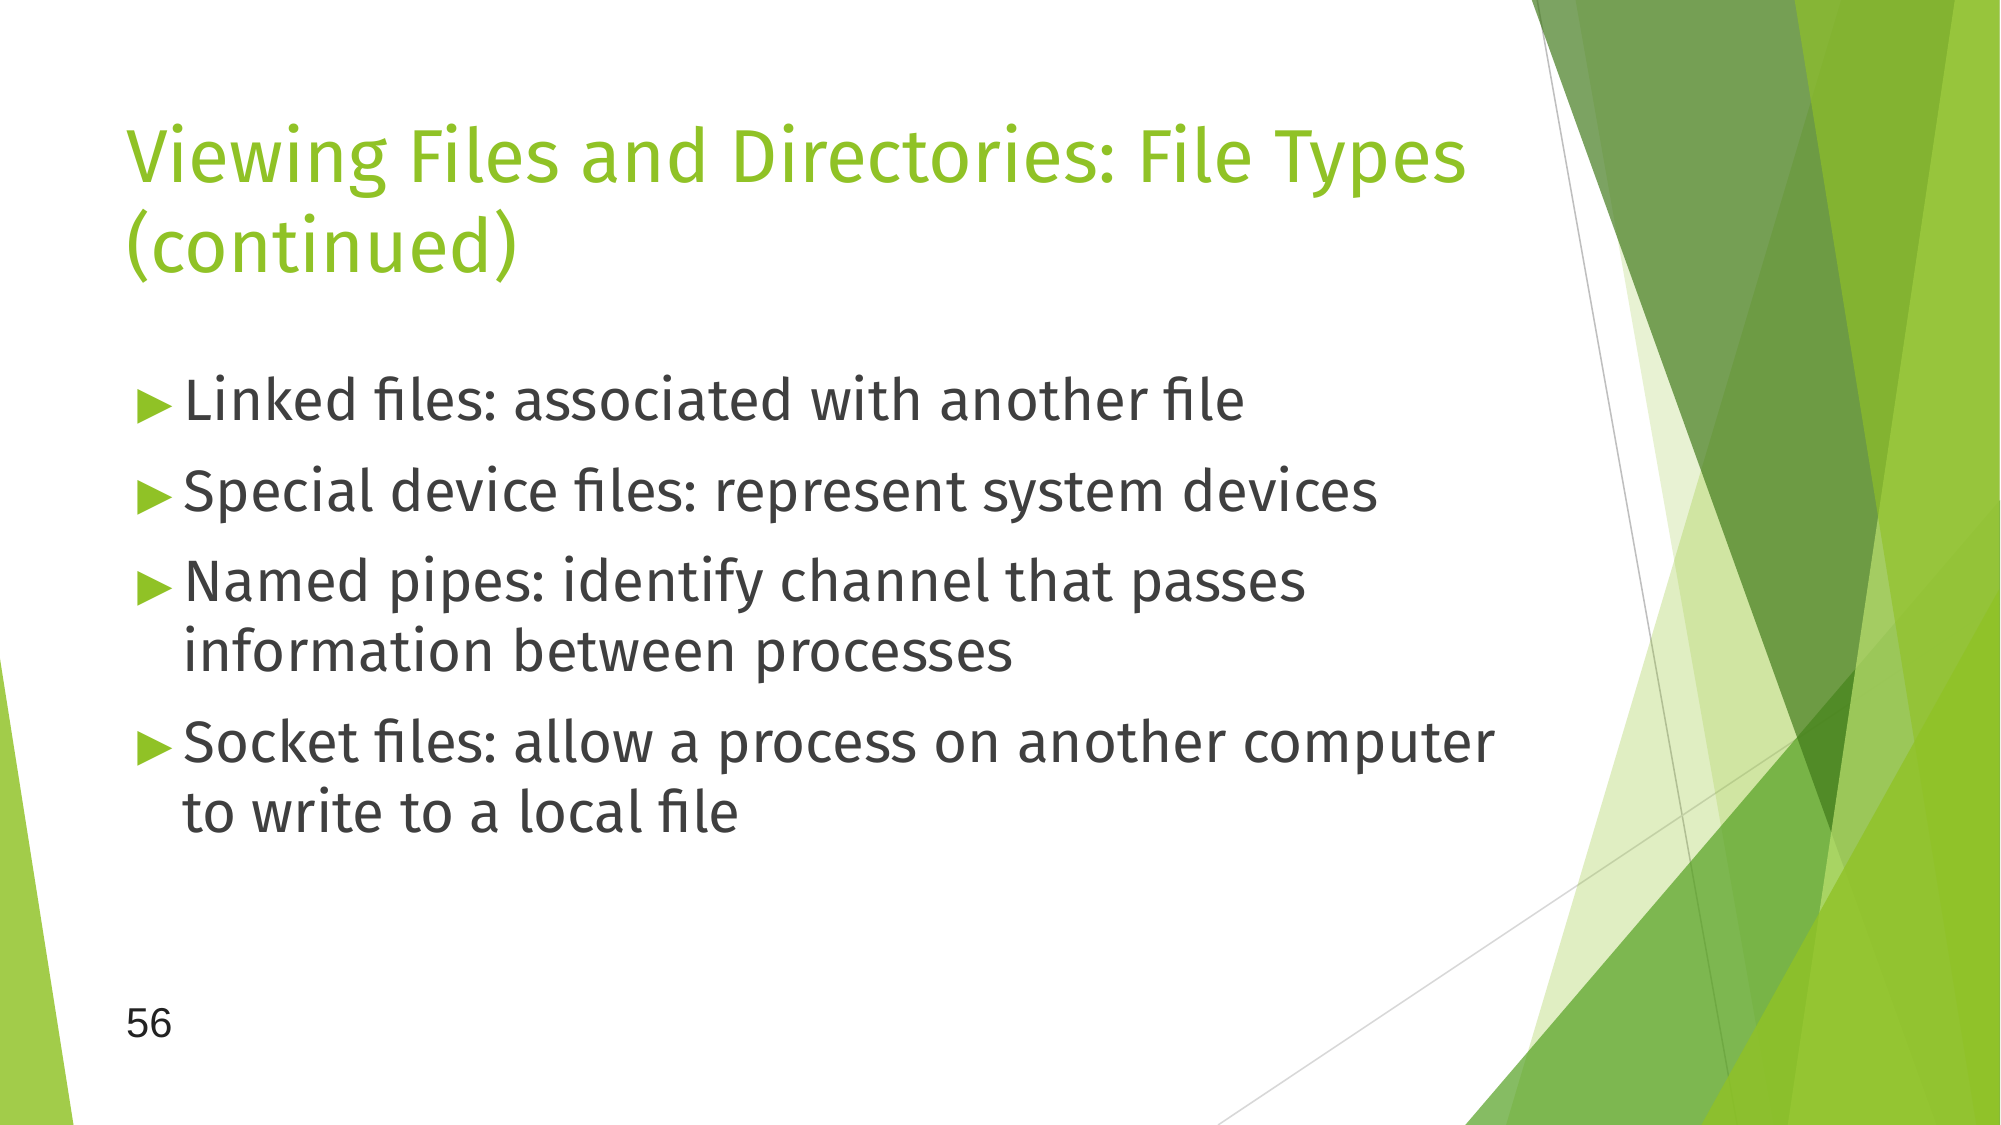

# Viewing Files and Directories: File Types (continued)
Linked files: associated with another file
Special device files: represent system devices
Named pipes: identify channel that passes information between processes
Socket files: allow a process on another computer to write to a local file

56